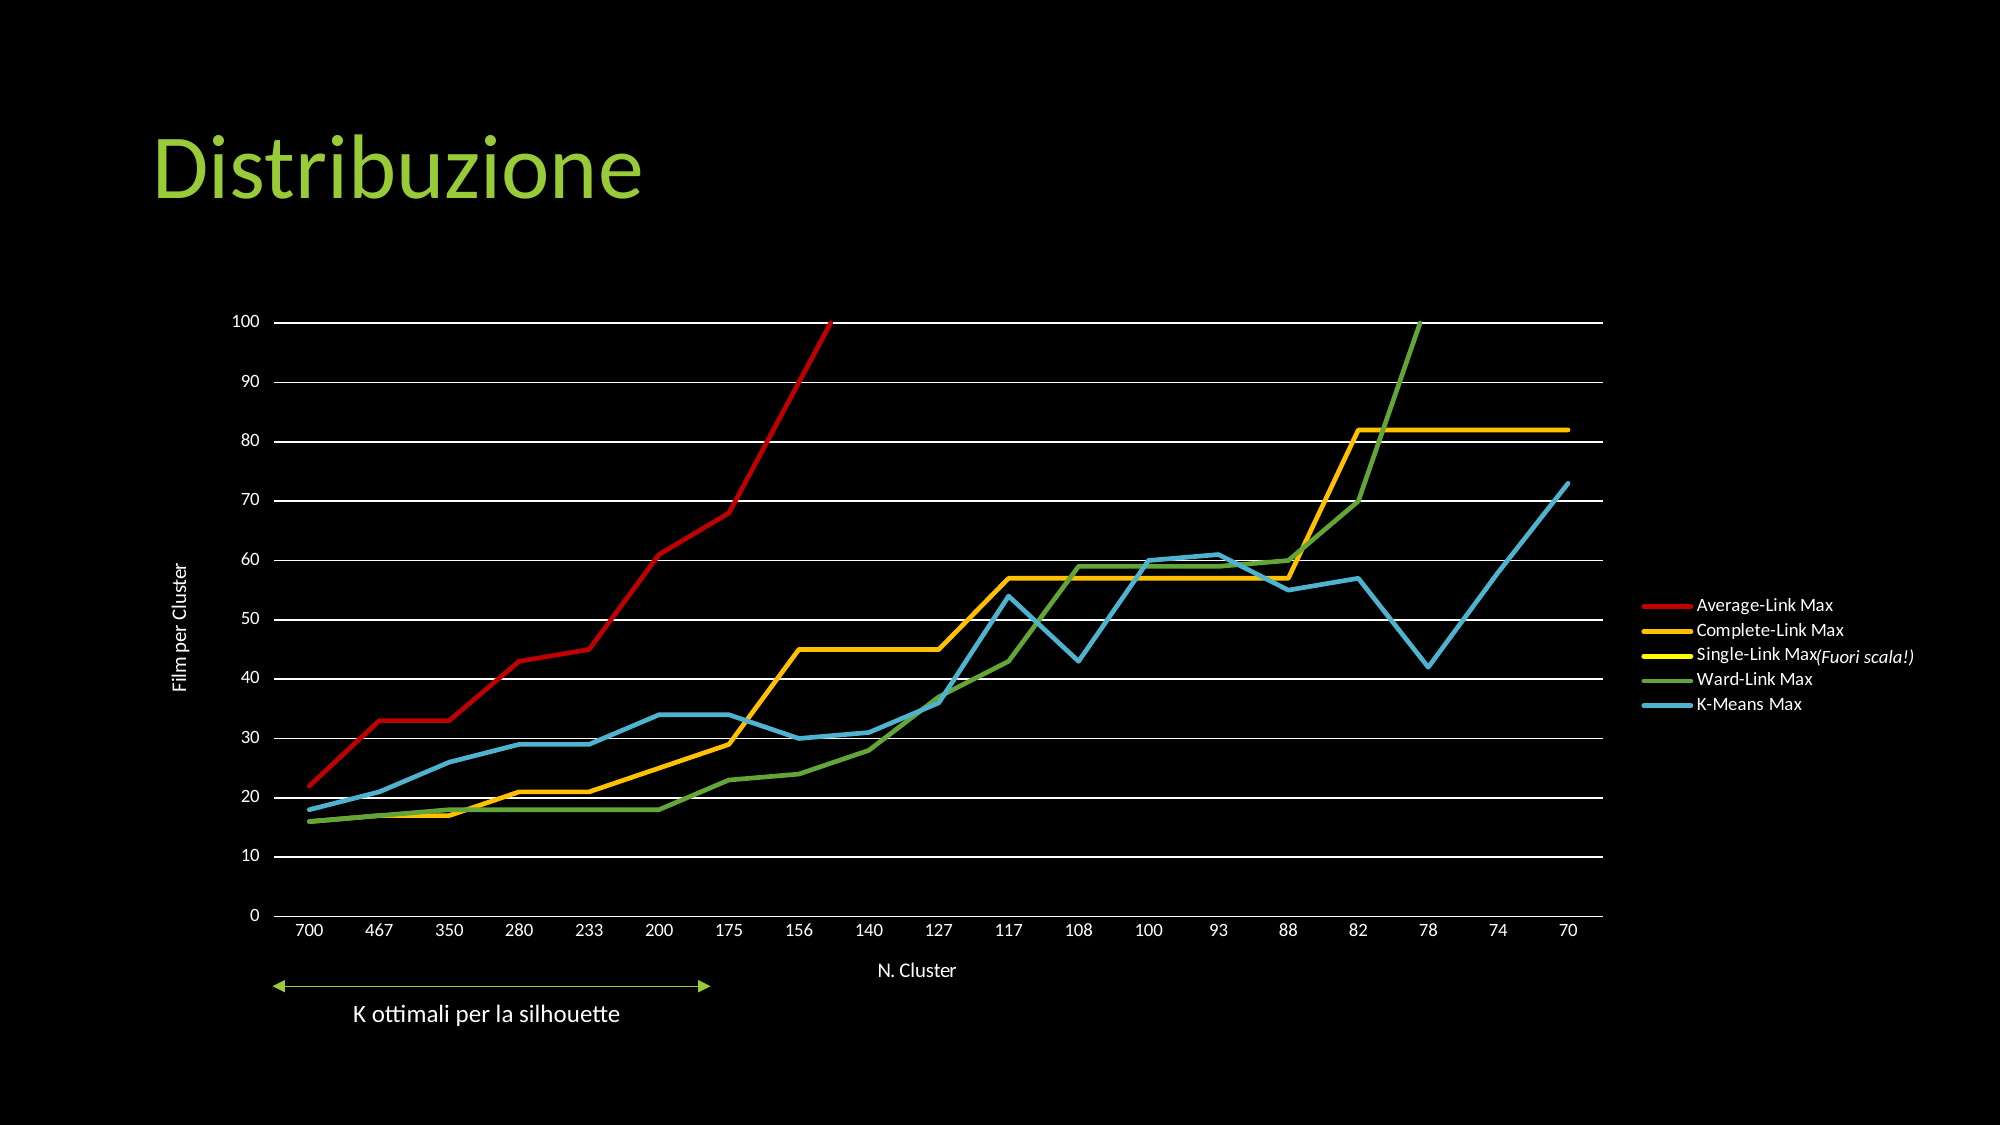

# Distribuzione

### Chart

| Category |  |  |  |  |  |
|---|---|---|---|---|---|
| 700 | 22.0 | 16.0 | 503.0 | 16.0 | 18.0 |
| 467 | 33.0 | 17.0 | 861.0 | 17.0 | 21.0 |
| 350 | 33.0 | 17.0 | 1000.0 | 18.0 | 26.0 |
| 280 | 43.0 | 21.0 | 1076.0 | 18.0 | 29.0 |
| 233 | 45.0 | 21.0 | 1137.0 | 18.0 | 29.0 |
| 200 | 61.0 | 25.0 | 1174.0 | 18.0 | 34.0 |
| 175 | 68.0 | 29.0 | 1201.0 | 23.0 | 34.0 |
| 156 | 90.0 | 45.0 | 1221.0 | 24.0 | 30.0 |
| 140 | 112.0 | 45.0 | 1240.0 | 28.0 | 31.0 |
| 127 | 112.0 | 45.0 | 1257.0 | 37.0 | 36.0 |
| 117 | 137.0 | 57.0 | 1268.0 | 43.0 | 54.0 |
| 108 | 137.0 | 57.0 | 1277.0 | 59.0 | 43.0 |
| 100 | 148.0 | 57.0 | 1285.0 | 59.0 | 60.0 |
| 93 | 207.0 | 57.0 | 1292.0 | 59.0 | 61.0 |
| 88 | 265.0 | 57.0 | 1297.0 | 60.0 | 55.0 |
| 82 | 265.0 | 82.0 | 1303.0 | 70.0 | 57.0 |
| 78 | 265.0 | 82.0 | 1308.0 | 104.0 | 42.0 |
| 74 | 284.0 | 82.0 | 1312.0 | 104.0 | 58.0 |
| 70 | 284.0 | 82.0 | 1316.0 | 130.0 | 73.0 |
 (Fuori scala!)
K ottimali per la silhouette